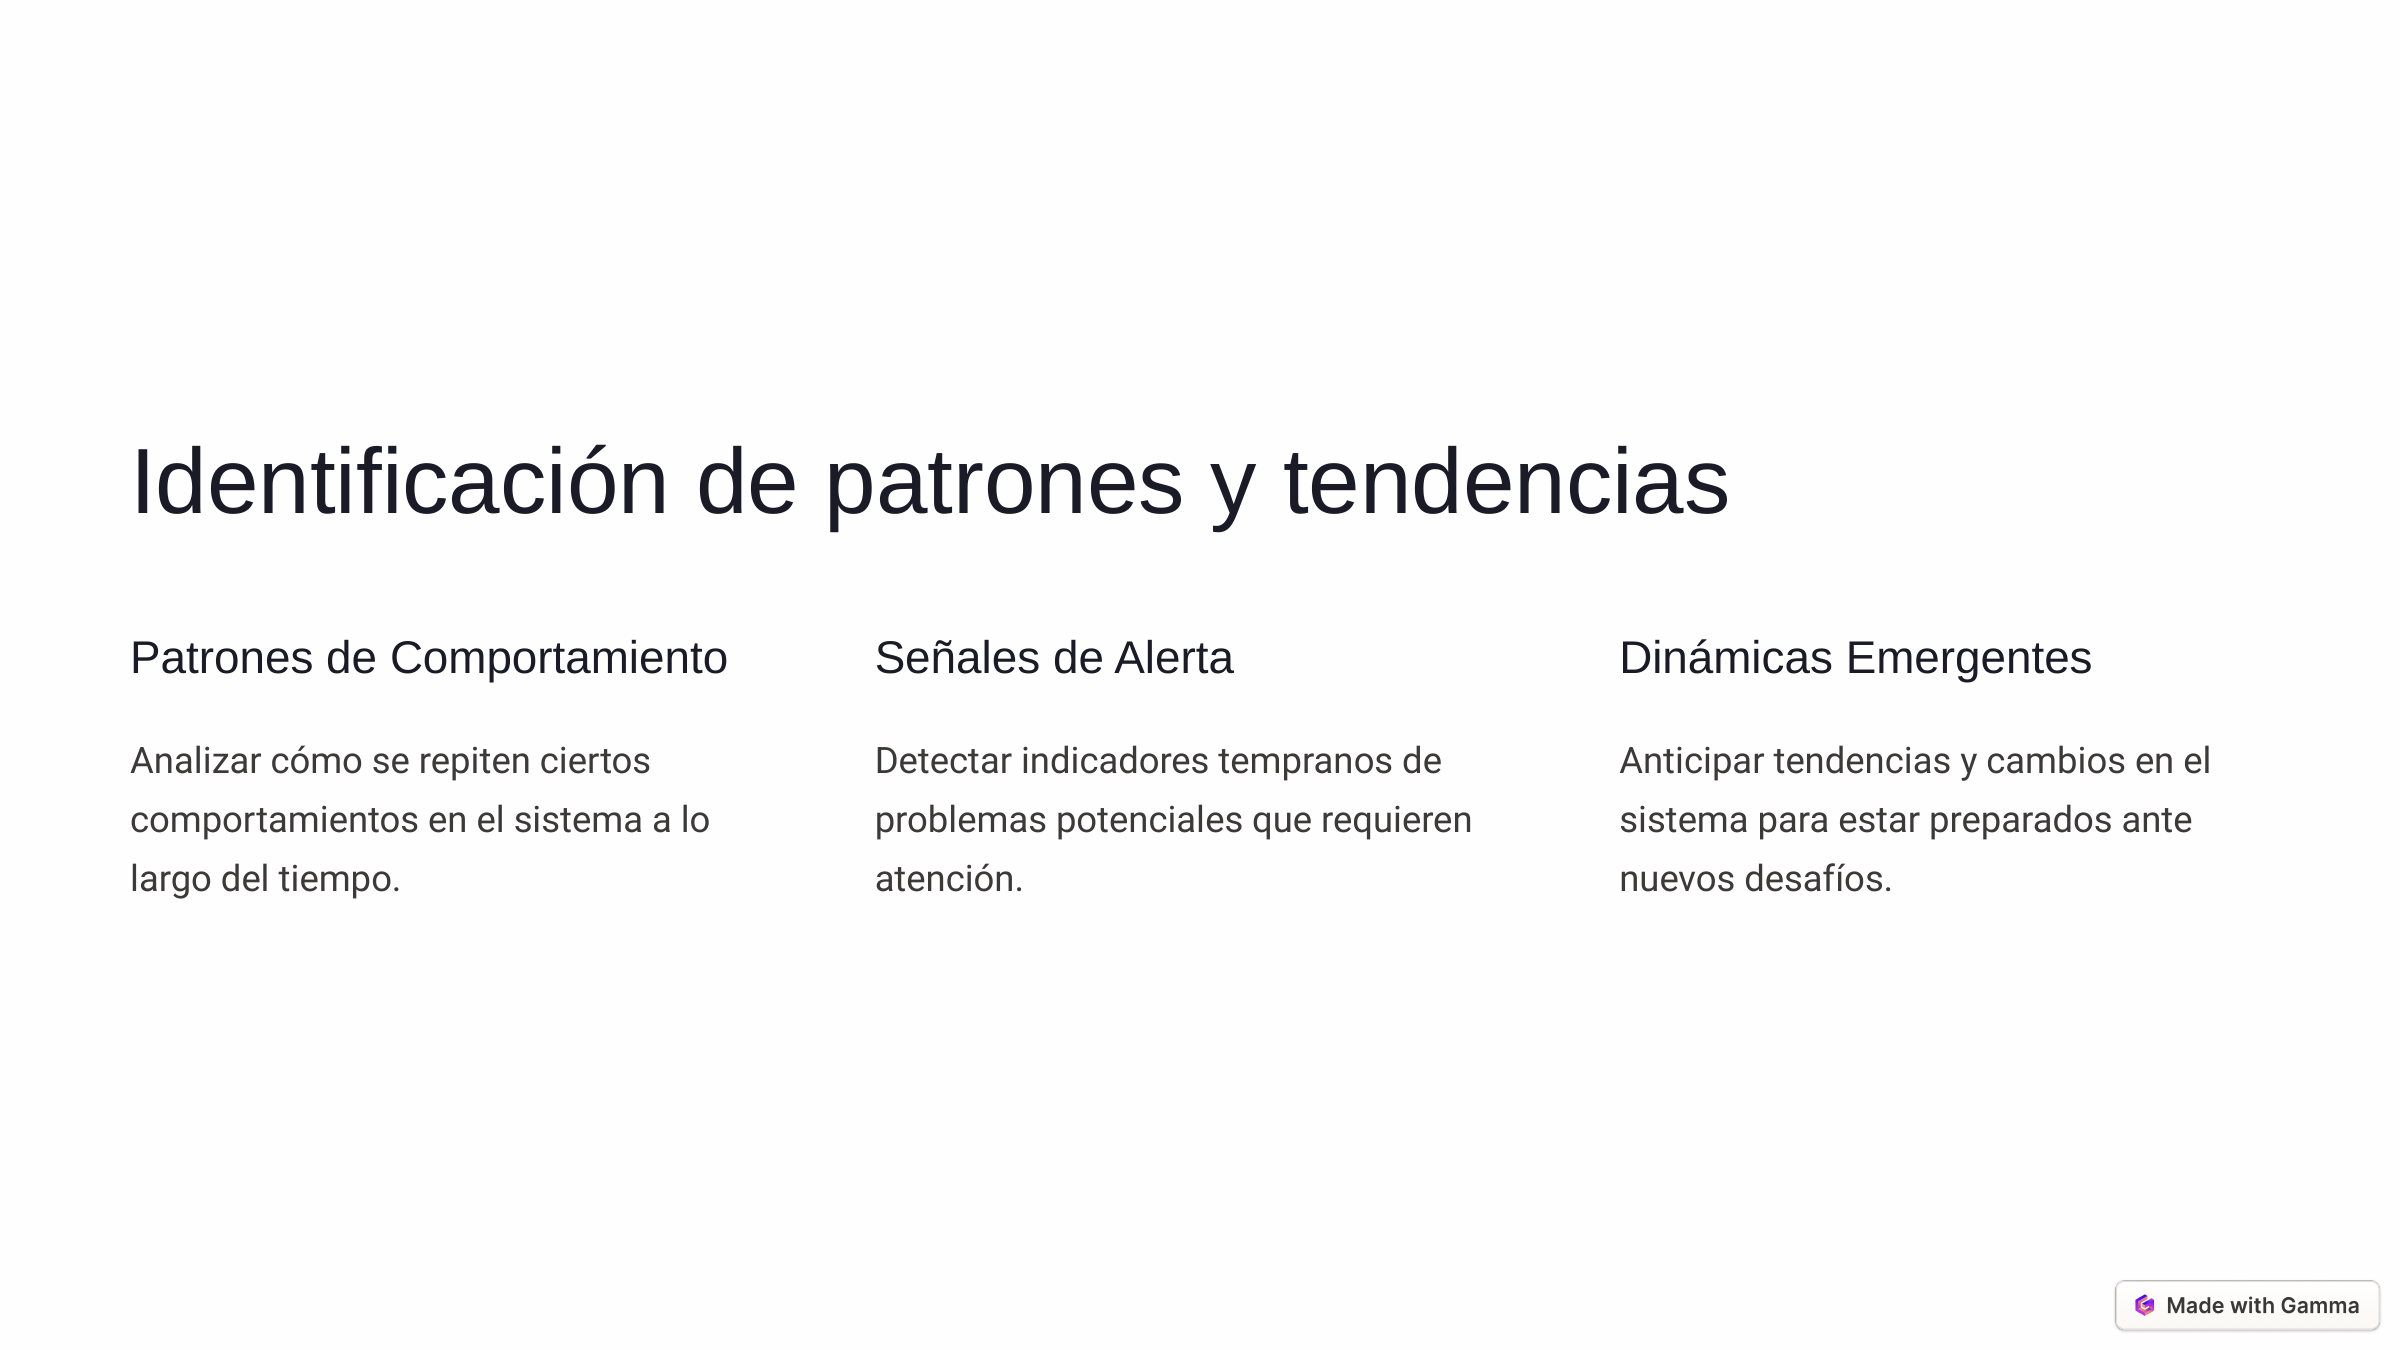

Identificación de patrones y tendencias
Patrones de Comportamiento
Señales de Alerta
Dinámicas Emergentes
Analizar cómo se repiten ciertos comportamientos en el sistema a lo largo del tiempo.
Detectar indicadores tempranos de problemas potenciales que requieren atención.
Anticipar tendencias y cambios en el sistema para estar preparados ante nuevos desafíos.